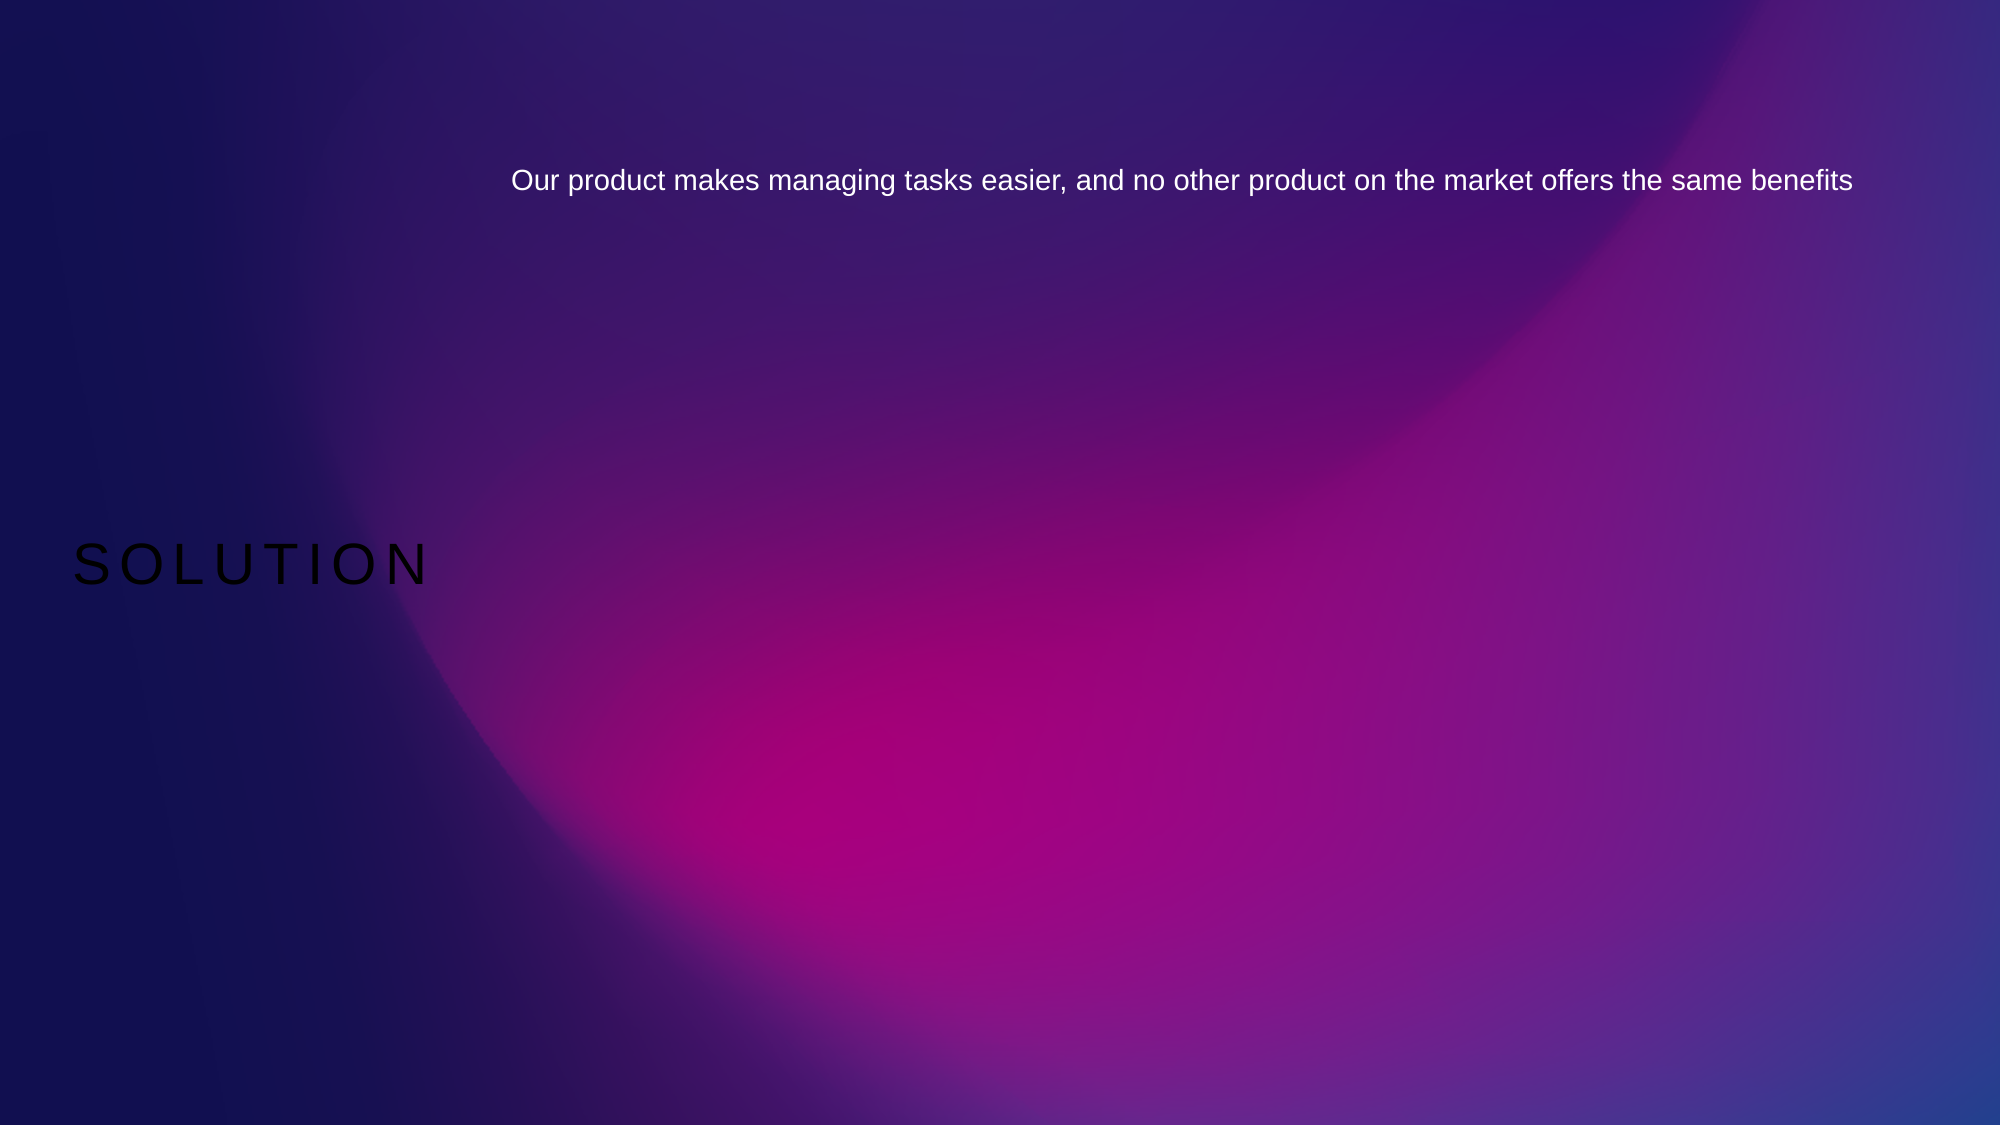

Our product makes managing tasks easier, and no other product on the market offers the same benefits
# Solution